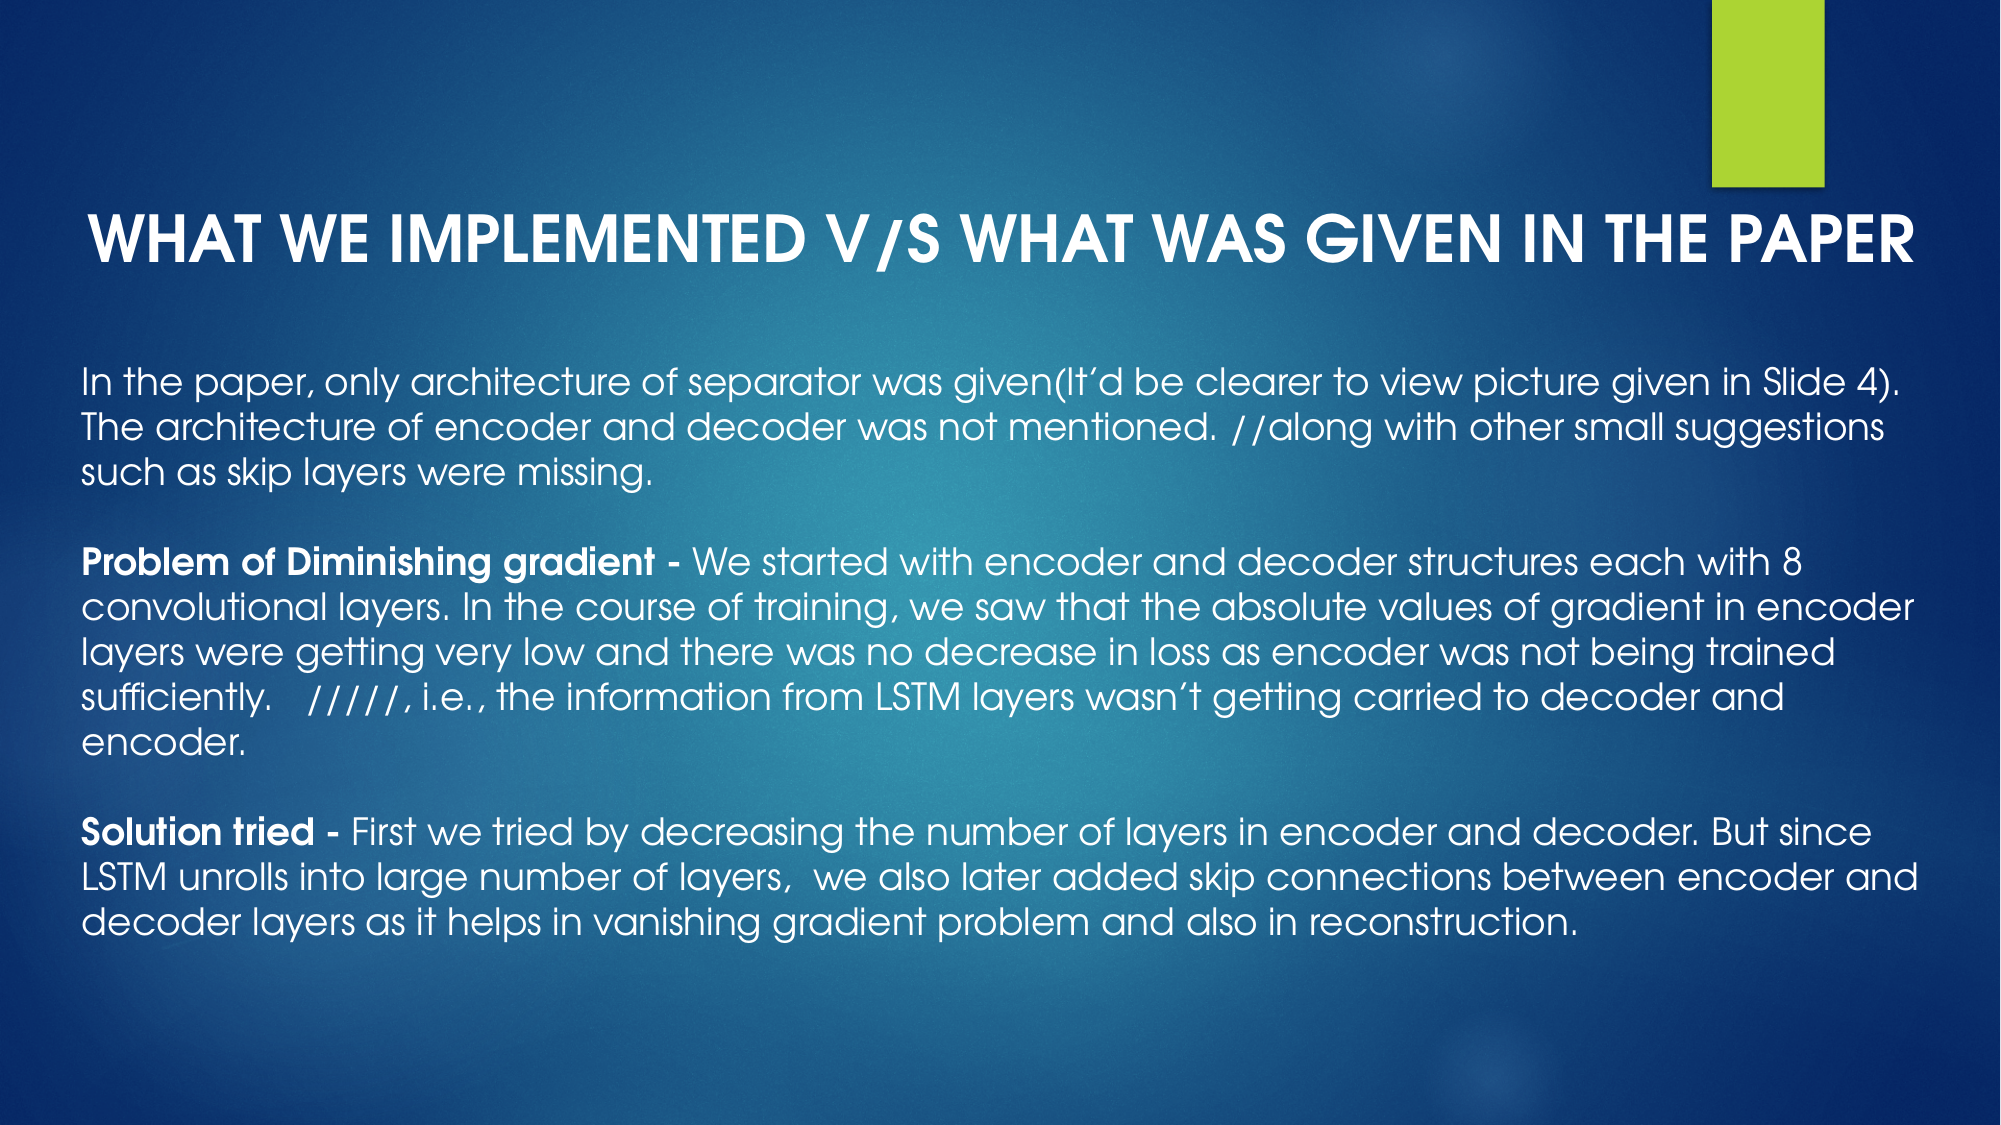

WHAT WE IMPLEMENTED V/S WHAT WAS GIVEN IN THE PAPER
In the paper, only architecture of separator was given(It’d be clearer to view picture given in Slide 4). The architecture of encoder and decoder was not mentioned. //along with other small suggestions such as skip layers were missing.

Problem of Diminishing gradient - We started with encoder and decoder structures each with 8 convolutional layers. In the course of training, we saw that the absolute values of gradient in encoder layers were getting very low and there was no decrease in loss as encoder was not being trained sufficiently.   /////, i.e., the information from LSTM layers wasn’t getting carried to decoder and encoder.

Solution tried - First we tried by decreasing the number of layers in encoder and decoder. But since LSTM unrolls into large number of layers,  we also later added skip connections between encoder and decoder layers as it helps in vanishing gradient problem and also in reconstruction.